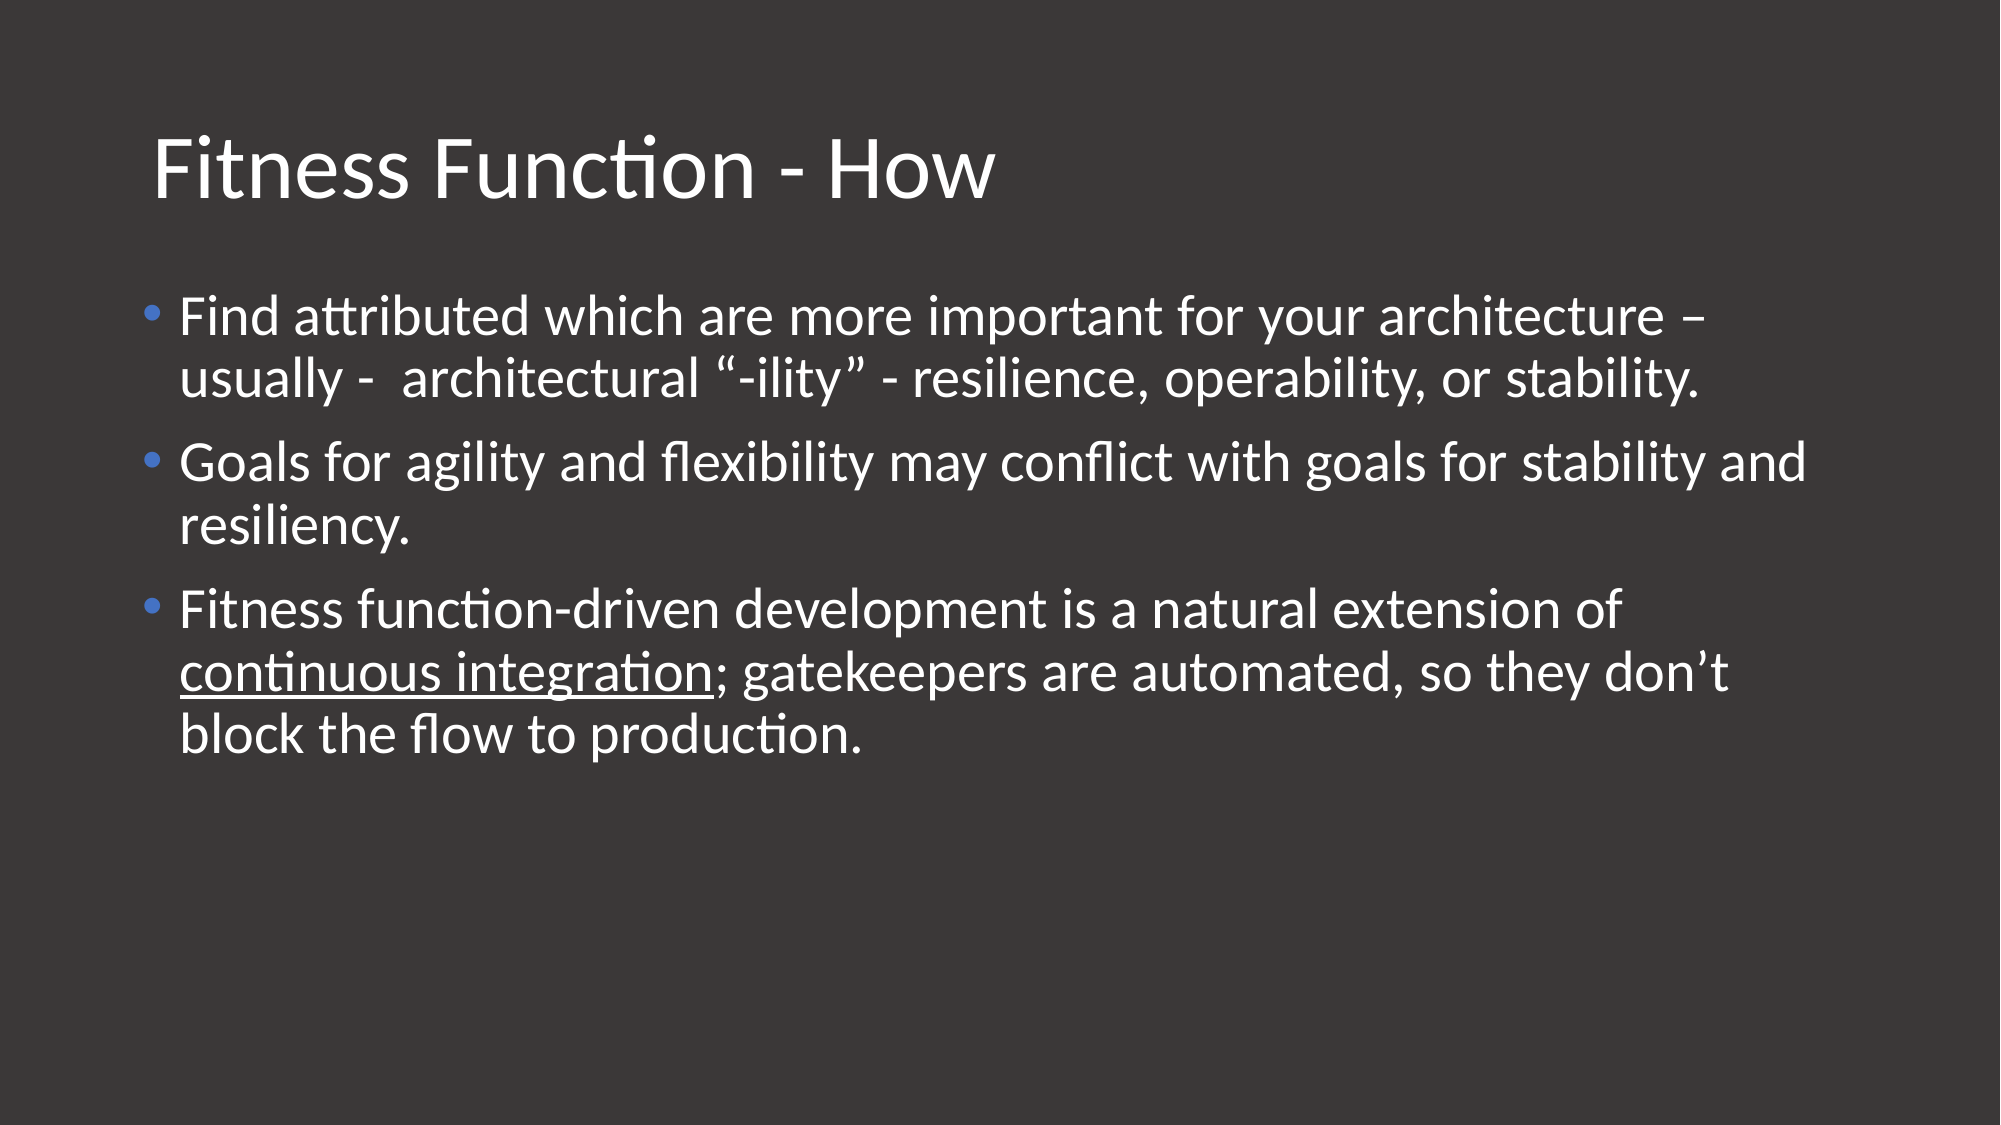

# Fitness Function - How
Find attributed which are more important for your architecture – usually -  architectural “-ility” - resilience, operability, or stability.
Goals for agility and flexibility may conflict with goals for stability and resiliency.
Fitness function-driven development is a natural extension of continuous integration; gatekeepers are automated, so they don’t block the flow to production.